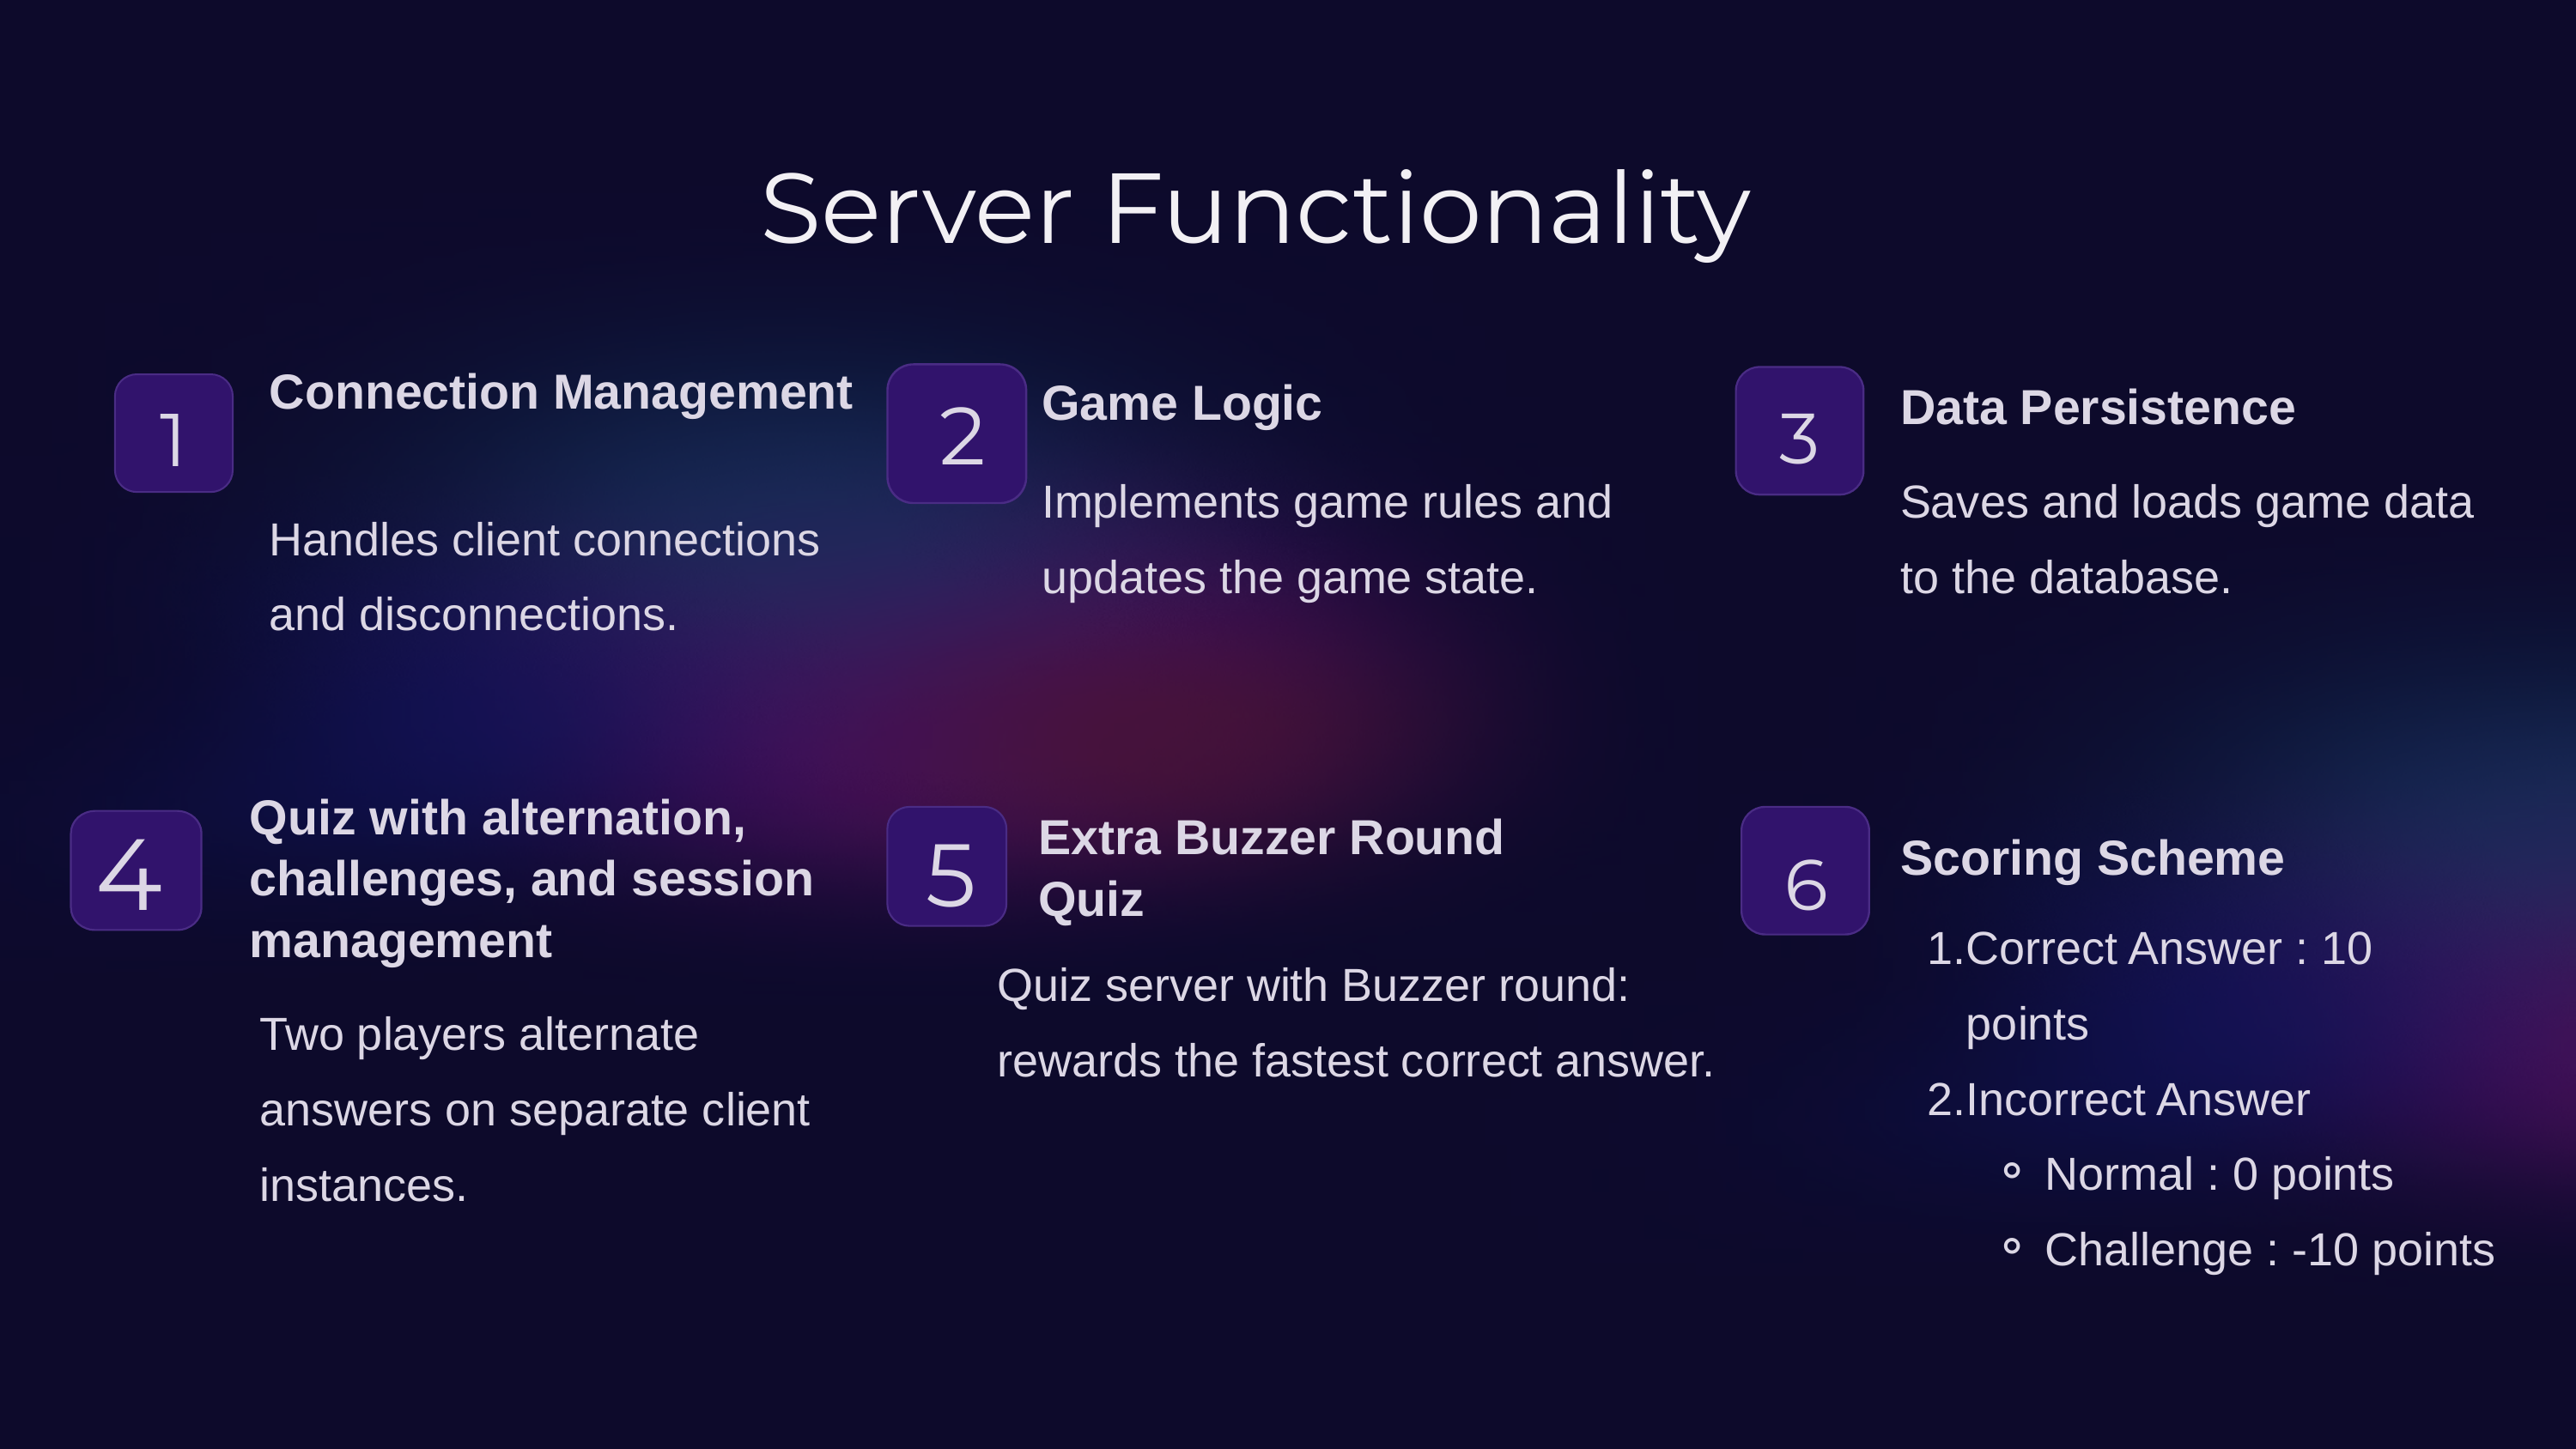

Server Functionality
Connection Management

Game Logic
Data Persistence

2
1
3
Implements game rules and updates the game state.
Saves and loads game data to the database.
Handles client connections and disconnections.
Quiz with alternation, challenges, and session management
Extra Buzzer Round Quiz

Scoring Scheme

4
5
6
Correct Answer : 10 points
Incorrect Answer
Normal : 0 points
Challenge : -10 points

Quiz server with Buzzer round: rewards the fastest correct answer.
Two players alternate answers on separate client instances.